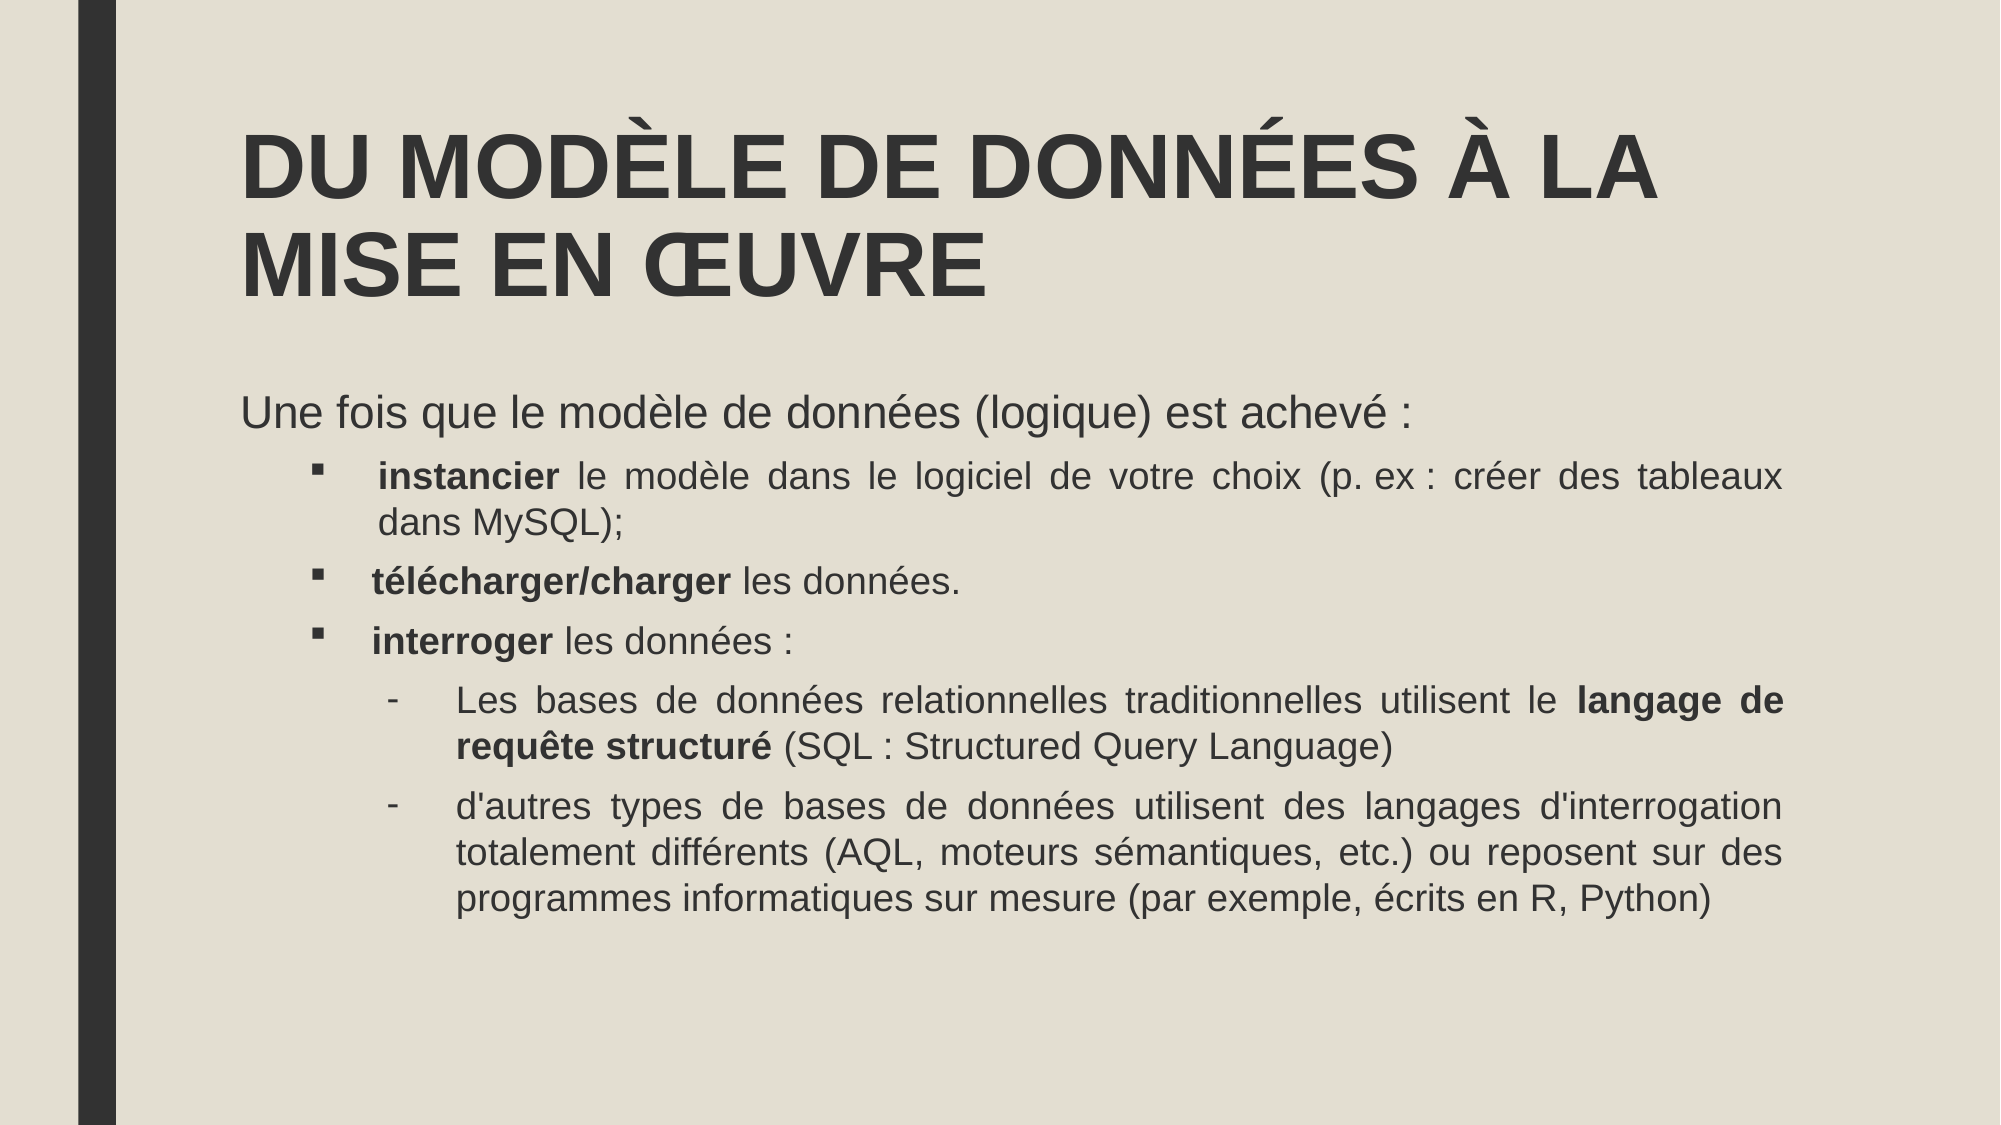

# DU MODÈLE DE DONNÉES À LA MISE EN ŒUVRE
Une fois que le modèle de données (logique) est achevé :
instancier le modèle dans le logiciel de votre choix (p. ex : créer des tableaux dans MySQL);
télécharger/charger les données.
interroger les données :
Les bases de données relationnelles traditionnelles utilisent le langage de requête structuré (SQL : Structured Query Language)
d'autres types de bases de données utilisent des langages d'interrogation totalement différents (AQL, moteurs sémantiques, etc.) ou reposent sur des programmes informatiques sur mesure (par exemple, écrits en R, Python)